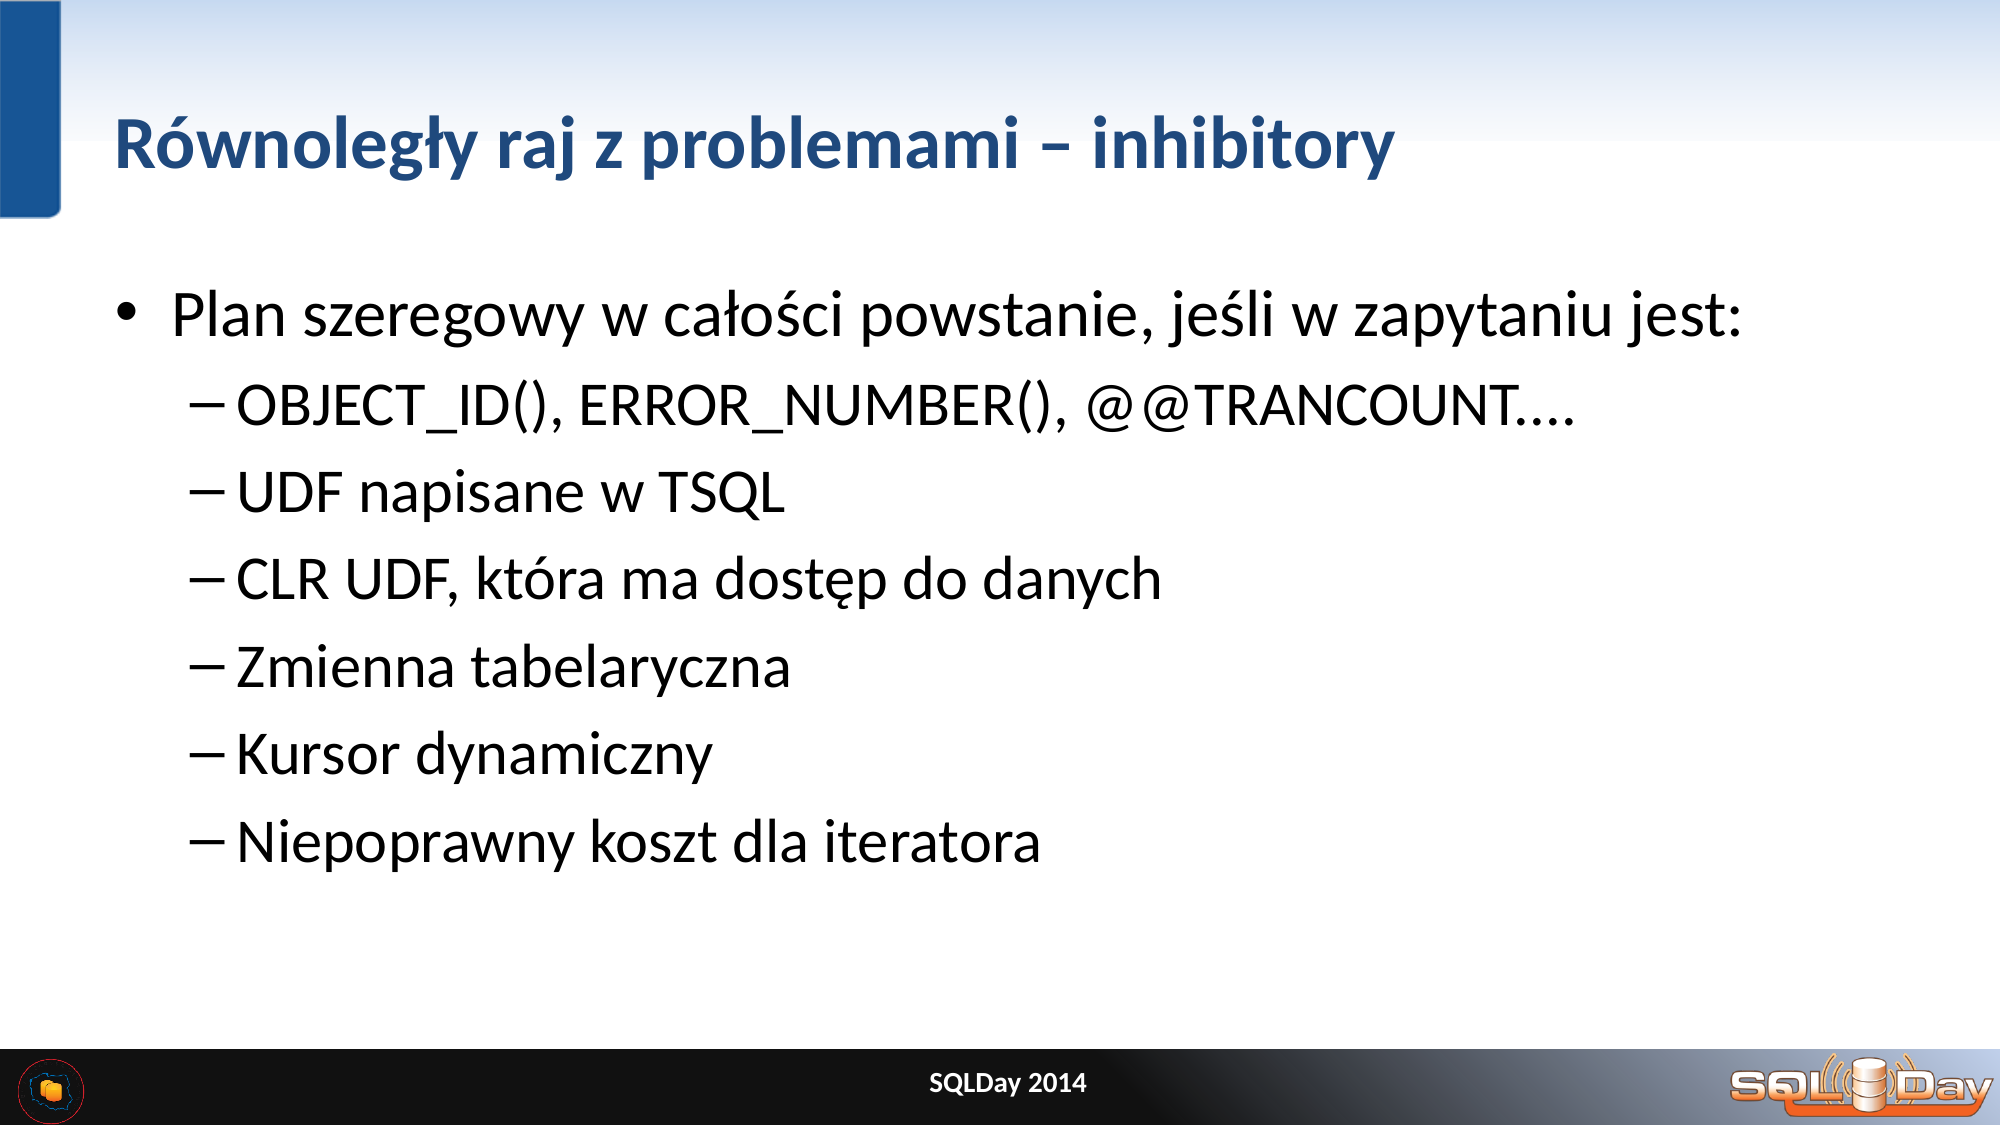

# Równoległy raj z problemami – inhibitory
Plan szeregowy w całości powstanie, jeśli w zapytaniu jest:
OBJECT_ID(), ERROR_NUMBER(), @@TRANCOUNT....
UDF napisane w TSQL
CLR UDF, która ma dostęp do danych
Zmienna tabelaryczna
Kursor dynamiczny
Niepoprawny koszt dla iteratora

SQLDay 2014